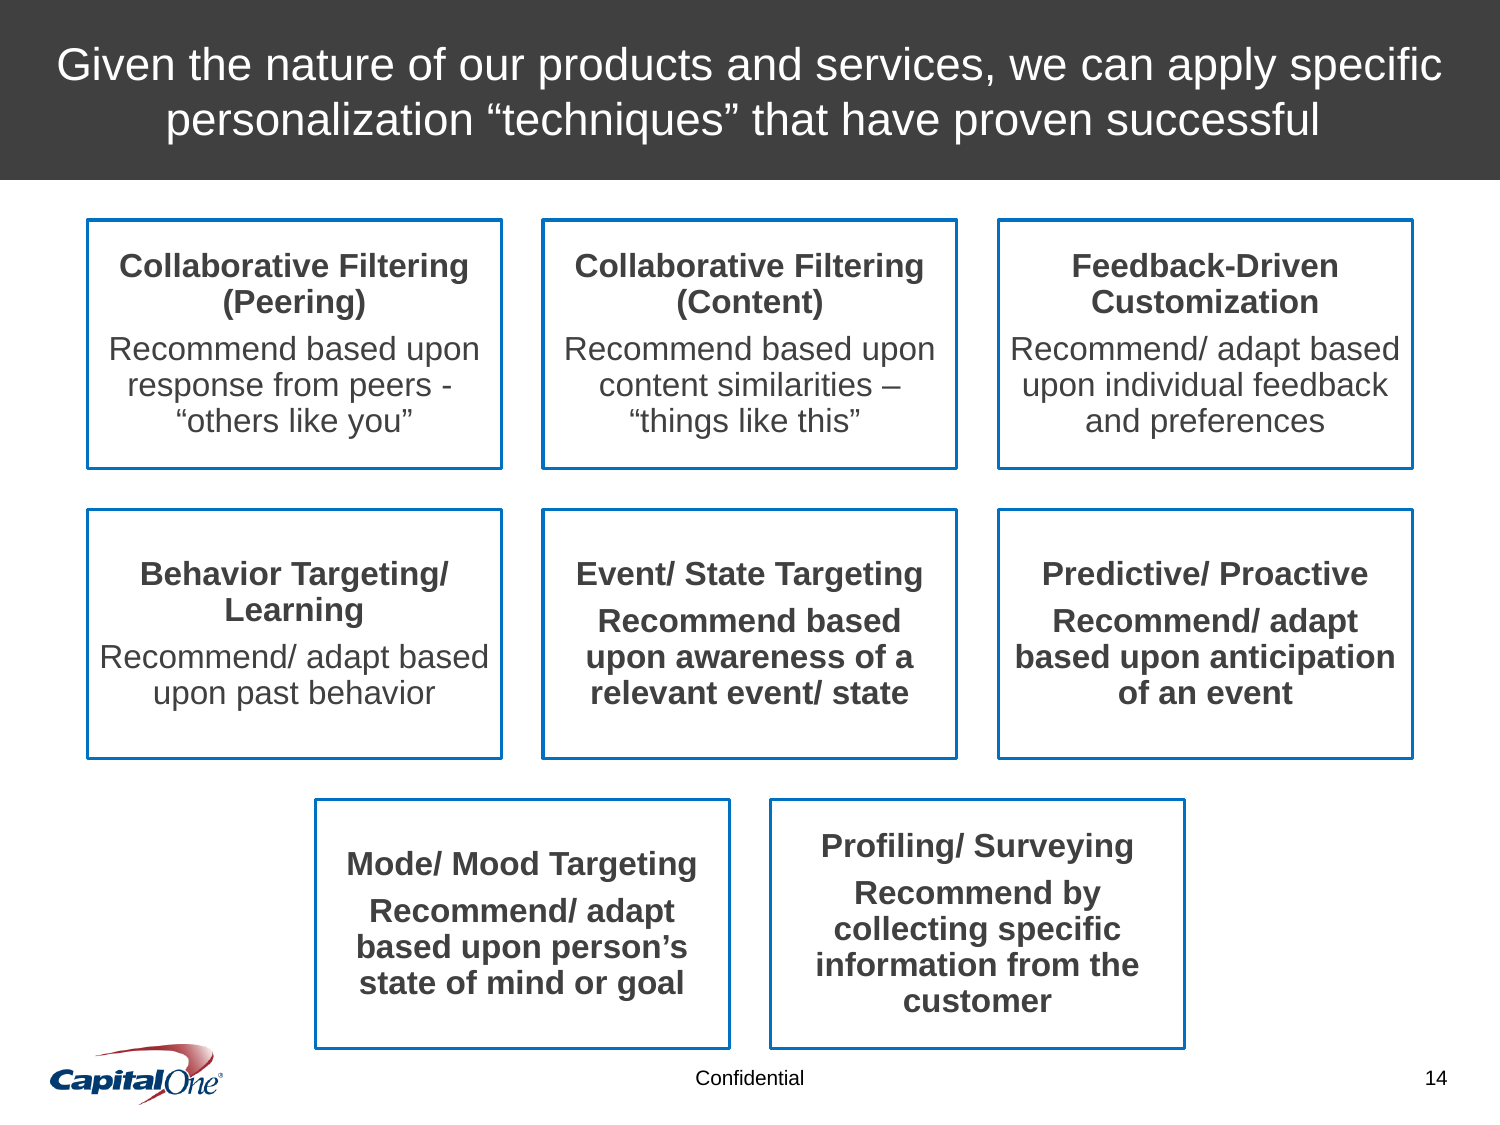

Given the nature of our products and services, we can apply specific personalization “techniques” that have proven successful
Collaborative Filtering (Peering)
Recommend based upon response from peers -  “others like you”
Collaborative Filtering (Content)
Recommend based upon content similarities – “things like this”
Feedback-Driven Customization
Recommend/ adapt based upon individual feedback and preferences
Behavior Targeting/ Learning
Recommend/ adapt based upon past behavior
Event/ State Targeting
Recommend based upon awareness of a relevant event/ state
Predictive/ Proactive
Recommend/ adapt based upon anticipation of an event
Mode/ Mood Targeting
Recommend/ adapt based upon person’s state of mind or goal
Profiling/ Surveying
Recommend by collecting specific information from the customer